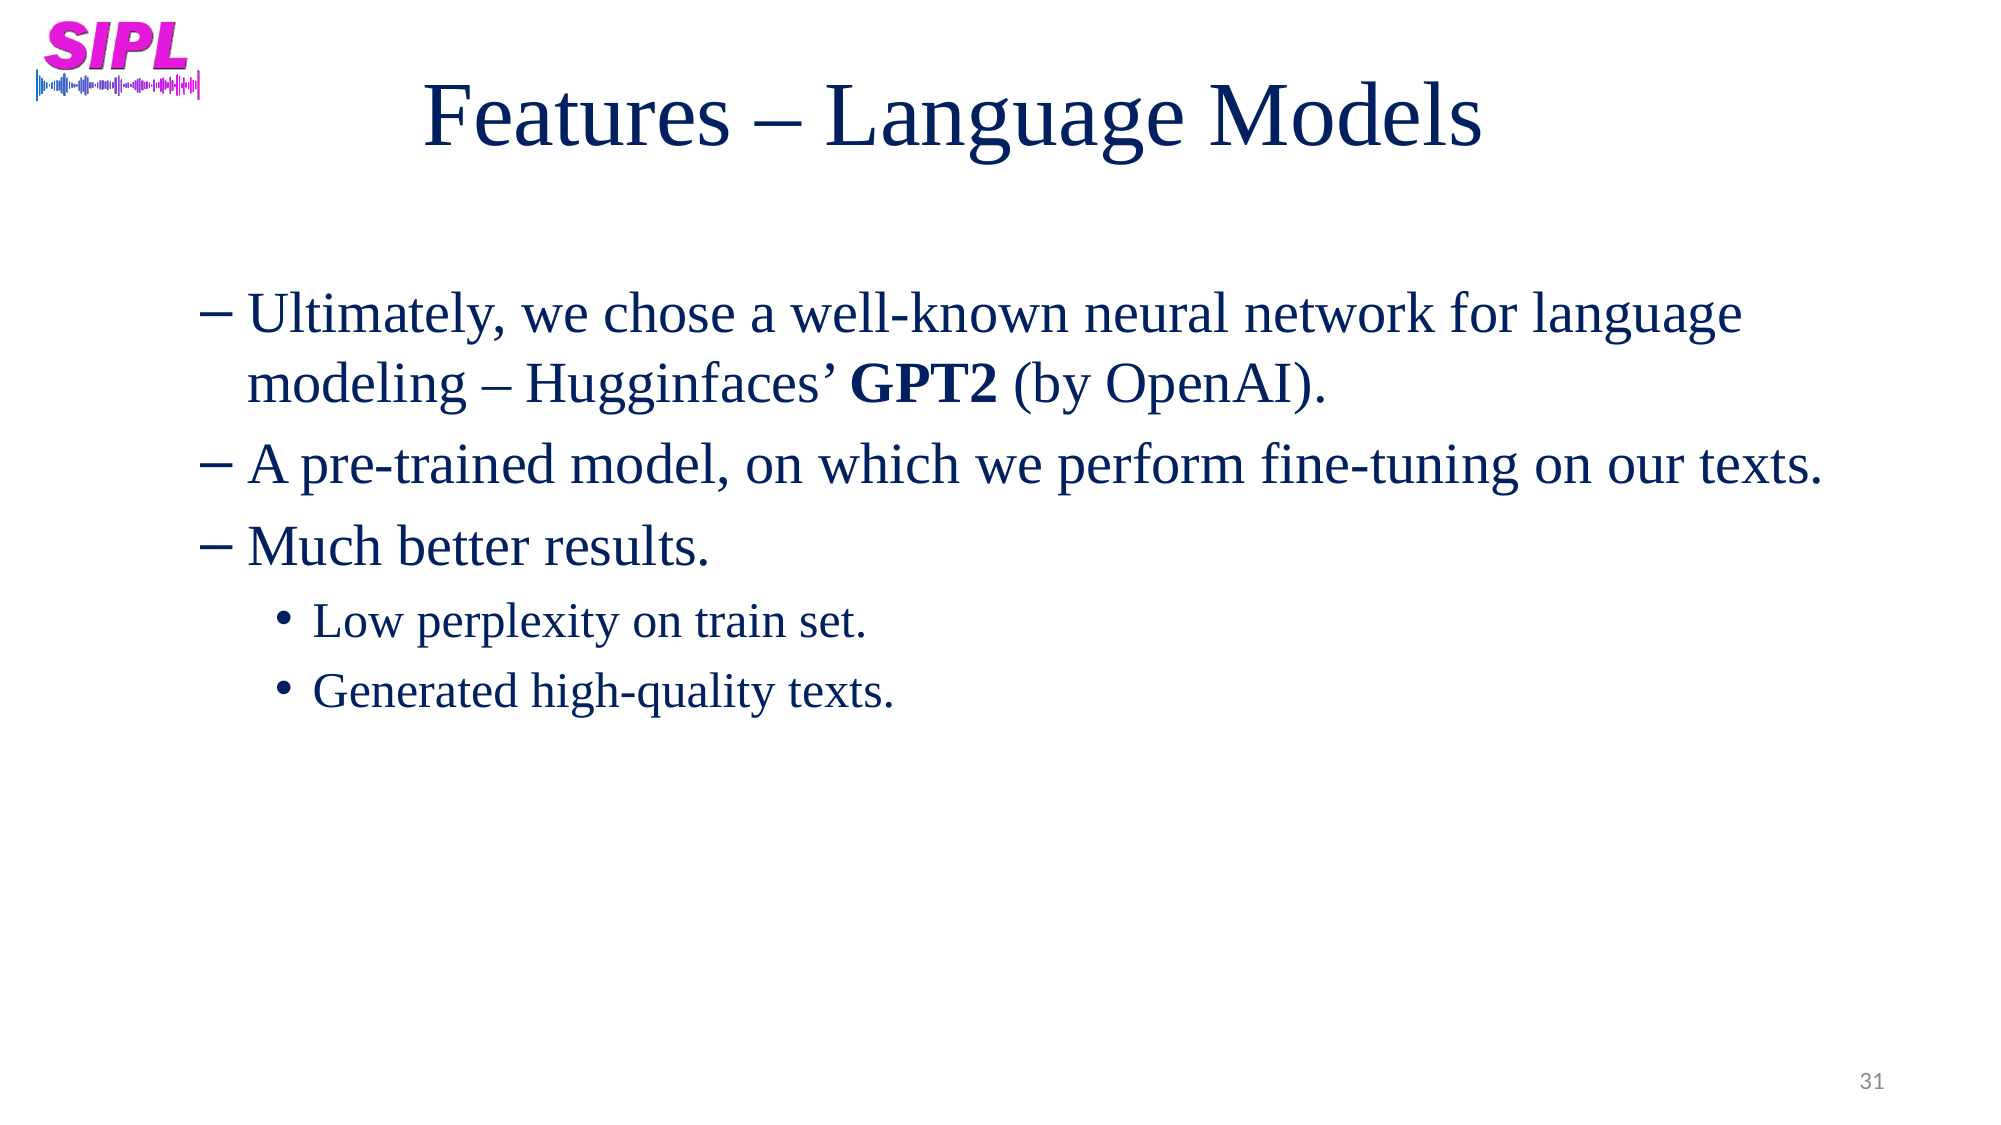

# Features – Language Models
Ultimately, we chose a well-known neural network for language modeling – Hugginfaces’ GPT2 (by OpenAI).
A pre-trained model, on which we perform fine-tuning on our texts.
Much better results.
Low perplexity on train set.
Generated high-quality texts.

31